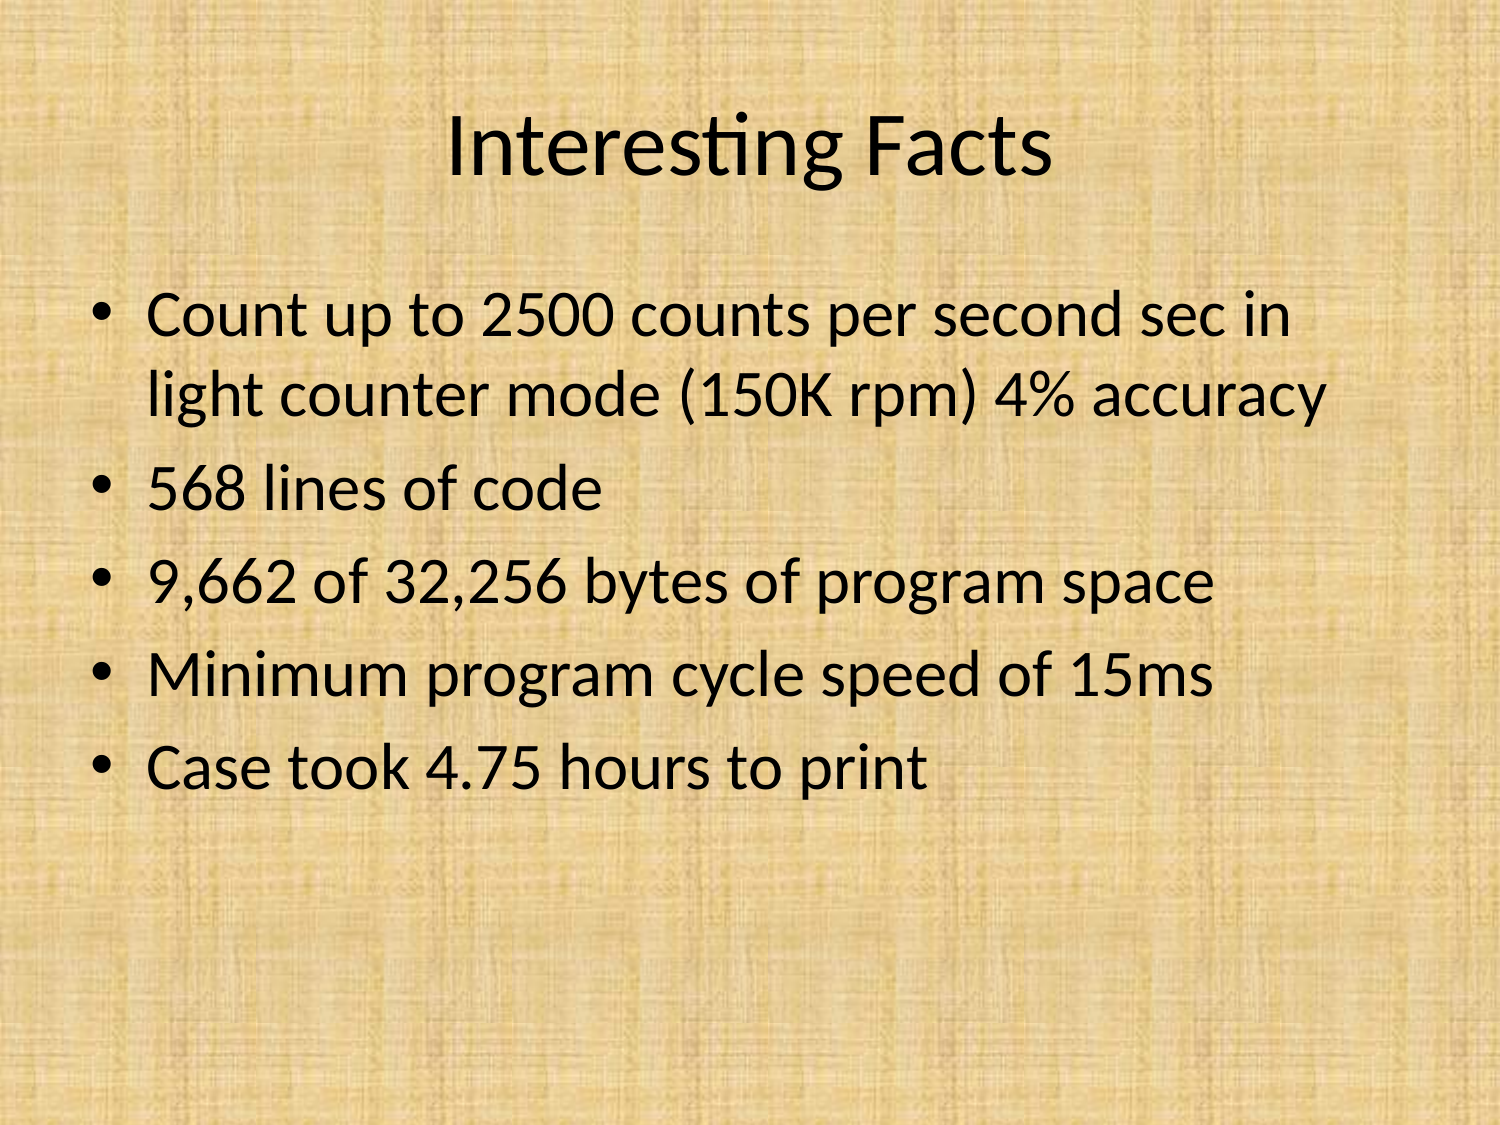

# Interesting Facts
Count up to 2500 counts per second sec in light counter mode (150K rpm) 4% accuracy
568 lines of code
9,662 of 32,256 bytes of program space
Minimum program cycle speed of 15ms
Case took 4.75 hours to print